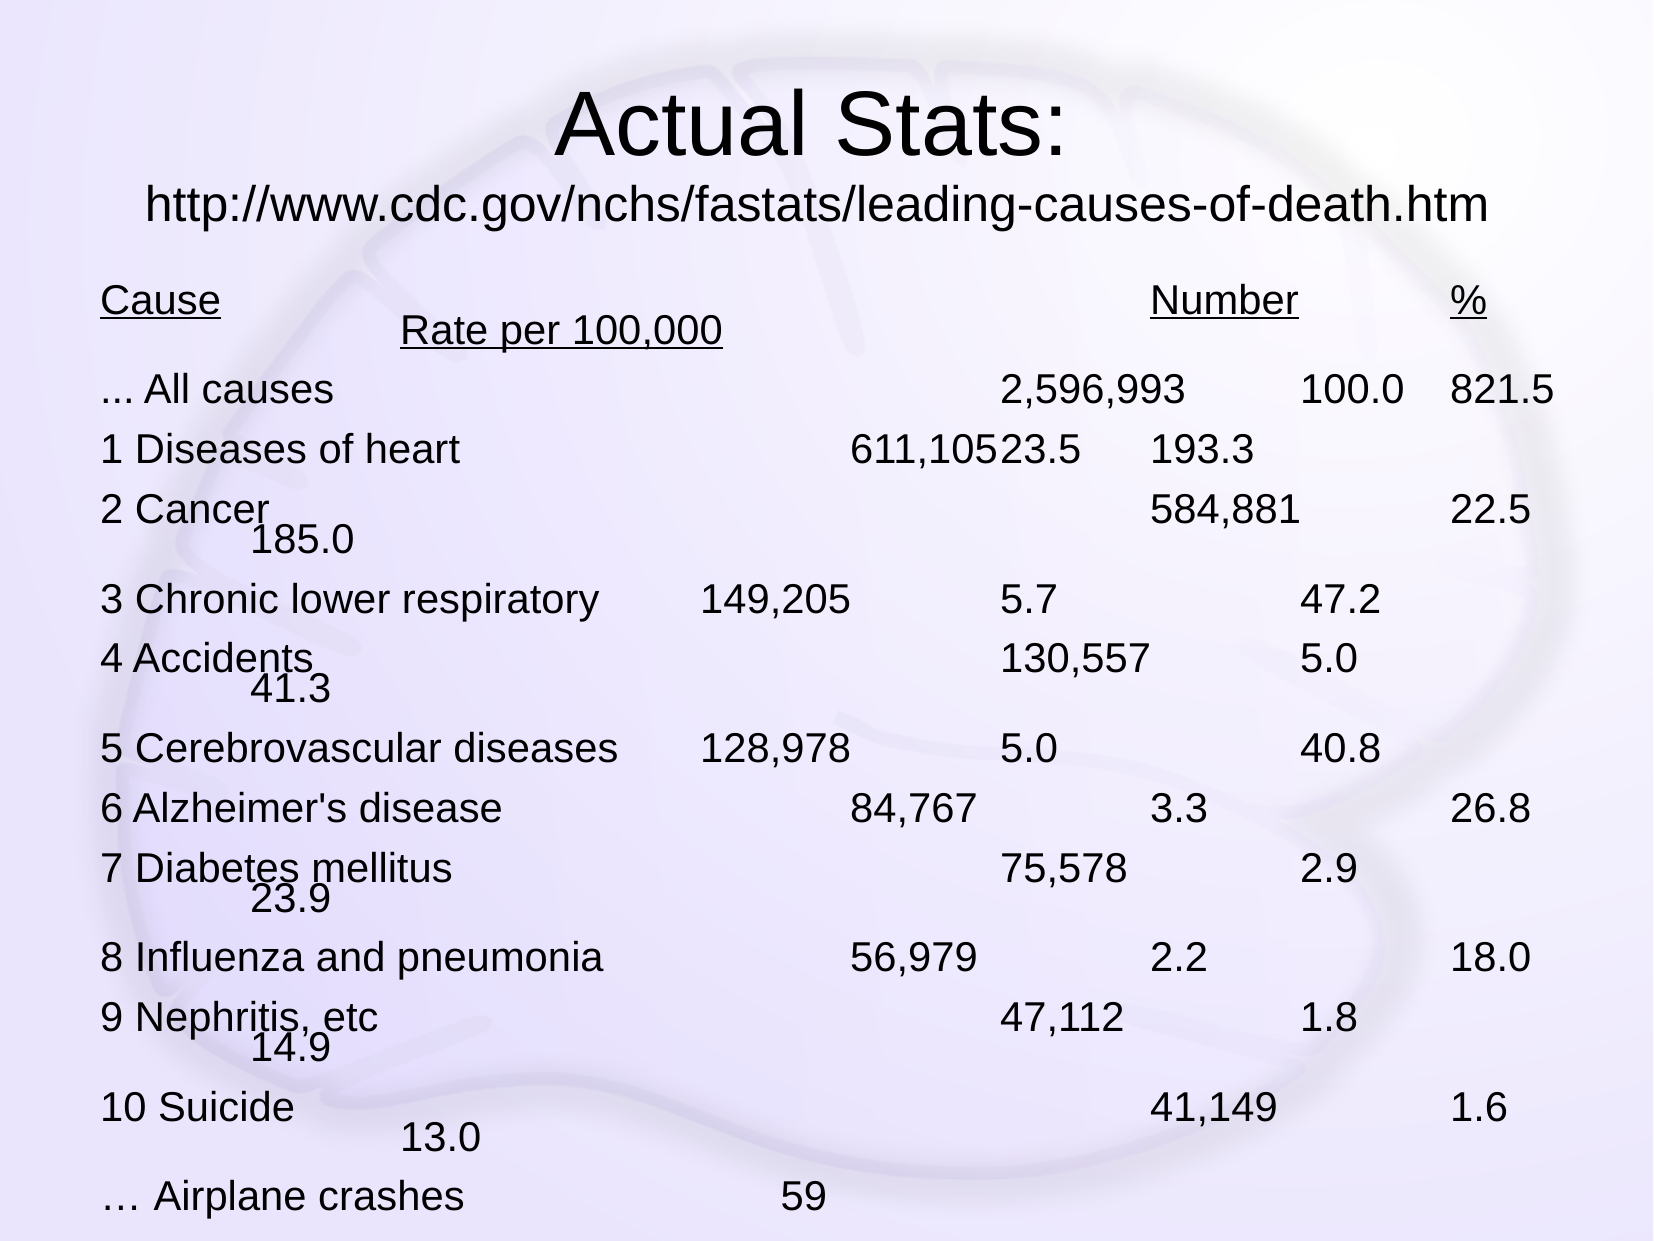

# Actual Stats: http://www.cdc.gov/nchs/fastats/leading-causes-of-death.htm
Cause							Number		%		Rate per 100,000
... All causes		 	    		2,596,993 	100.0 	821.5
1 Diseases of heart			611,105	23.5 	193.3
2 Cancer						584,881 	22.5 	185.0
3 Chronic lower respiratory 	149,205 	5.7 		47.2
4 Accidents 					130,557 	5.0 		41.3
5 Cerebrovascular diseases	128,978 	5.0 		40.8
6 Alzheimer's disease			84,767		3.3		26.8
7 Diabetes mellitus				75,578		2.9		23.9
8 Influenza and pneumonia		56,979 		2.2 		18.0
9 Nephritis, etc					47,112 		1.8 		14.9
10 Suicide						41,149 		1.6		13.0
… Airplane crashes               	       59